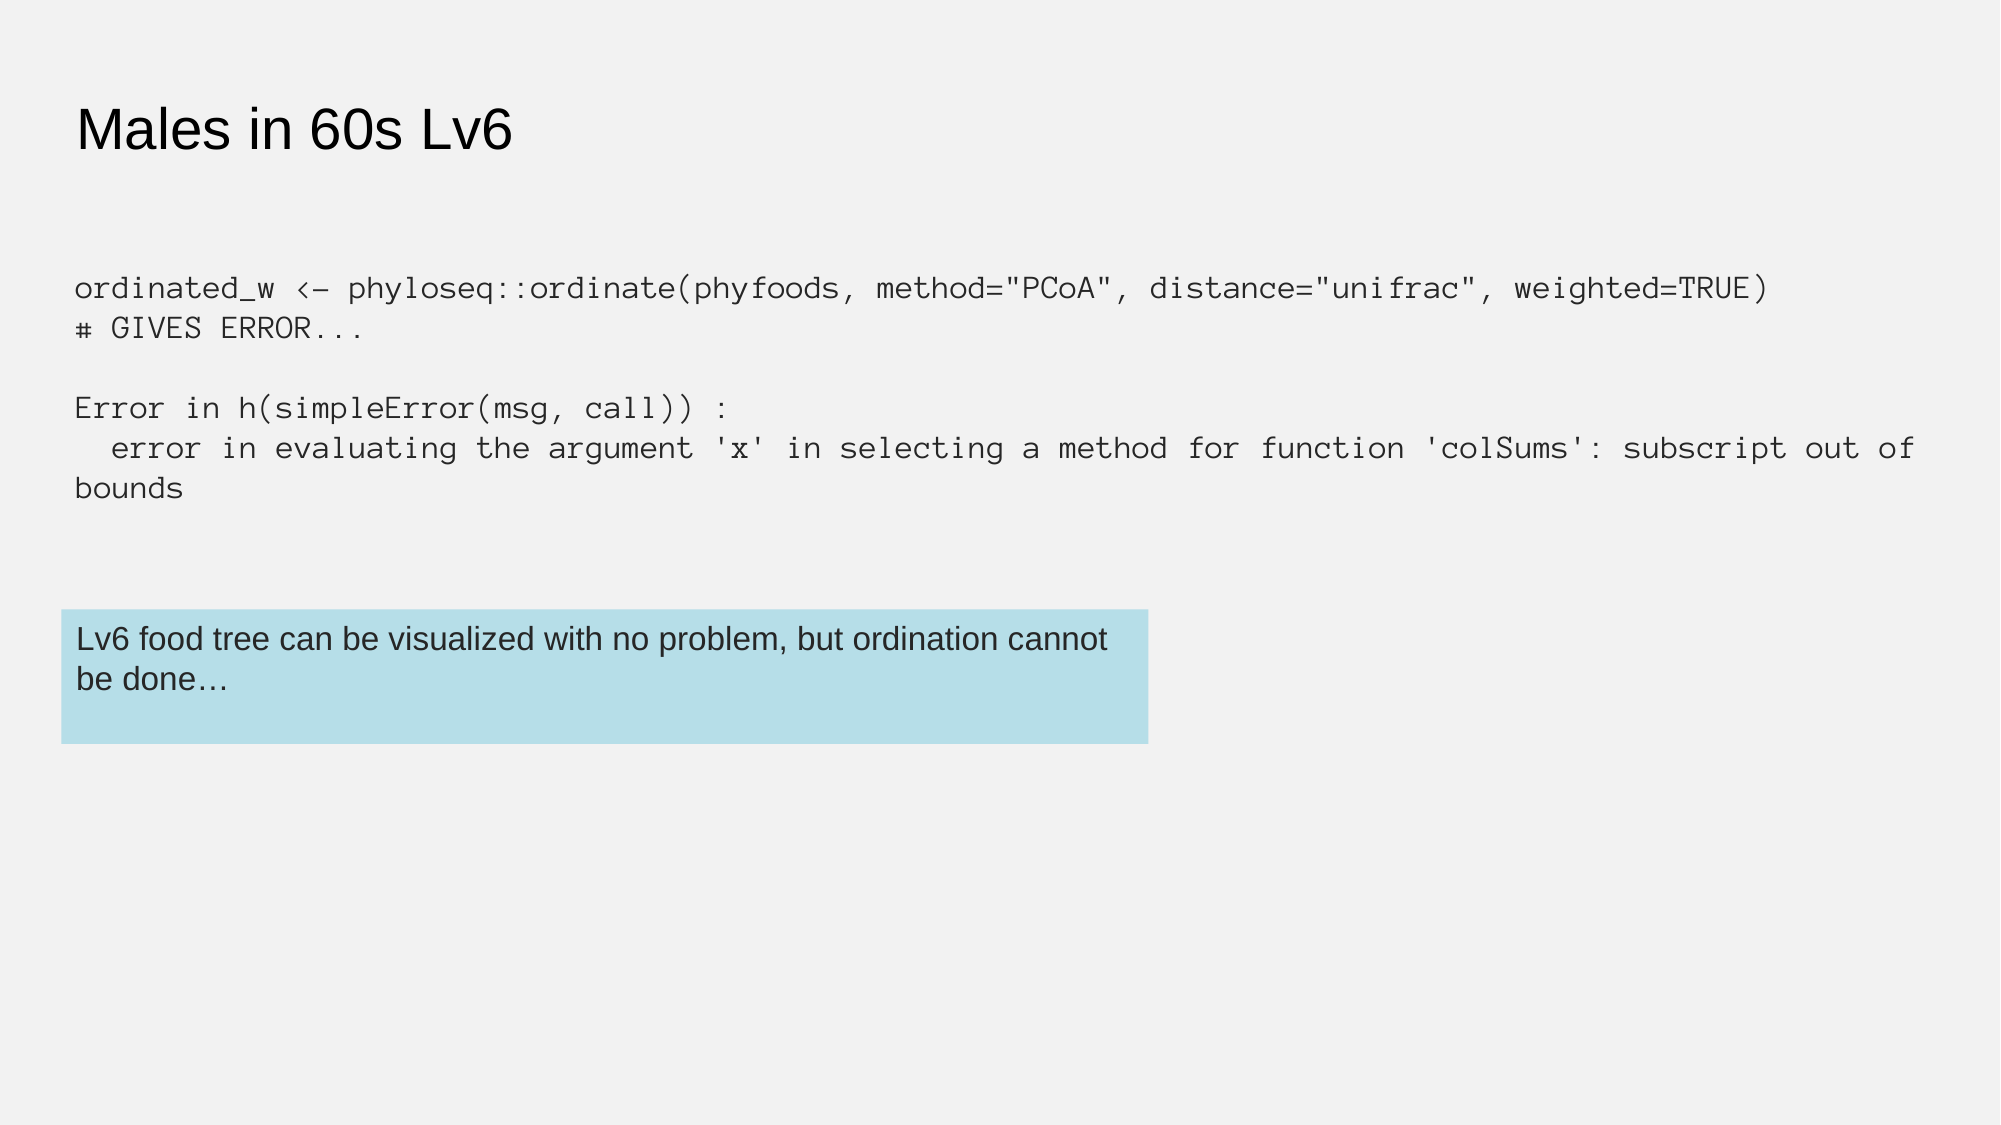

# Males in 60s Lv6
ordinated_w <- phyloseq::ordinate(phyfoods, method="PCoA", distance="unifrac", weighted=TRUE)
# GIVES ERROR...

Error in h(simpleError(msg, call)) :
  error in evaluating the argument 'x' in selecting a method for function 'colSums': subscript out of bounds
Lv6 food tree can be visualized with no problem, but ordination cannot be done…